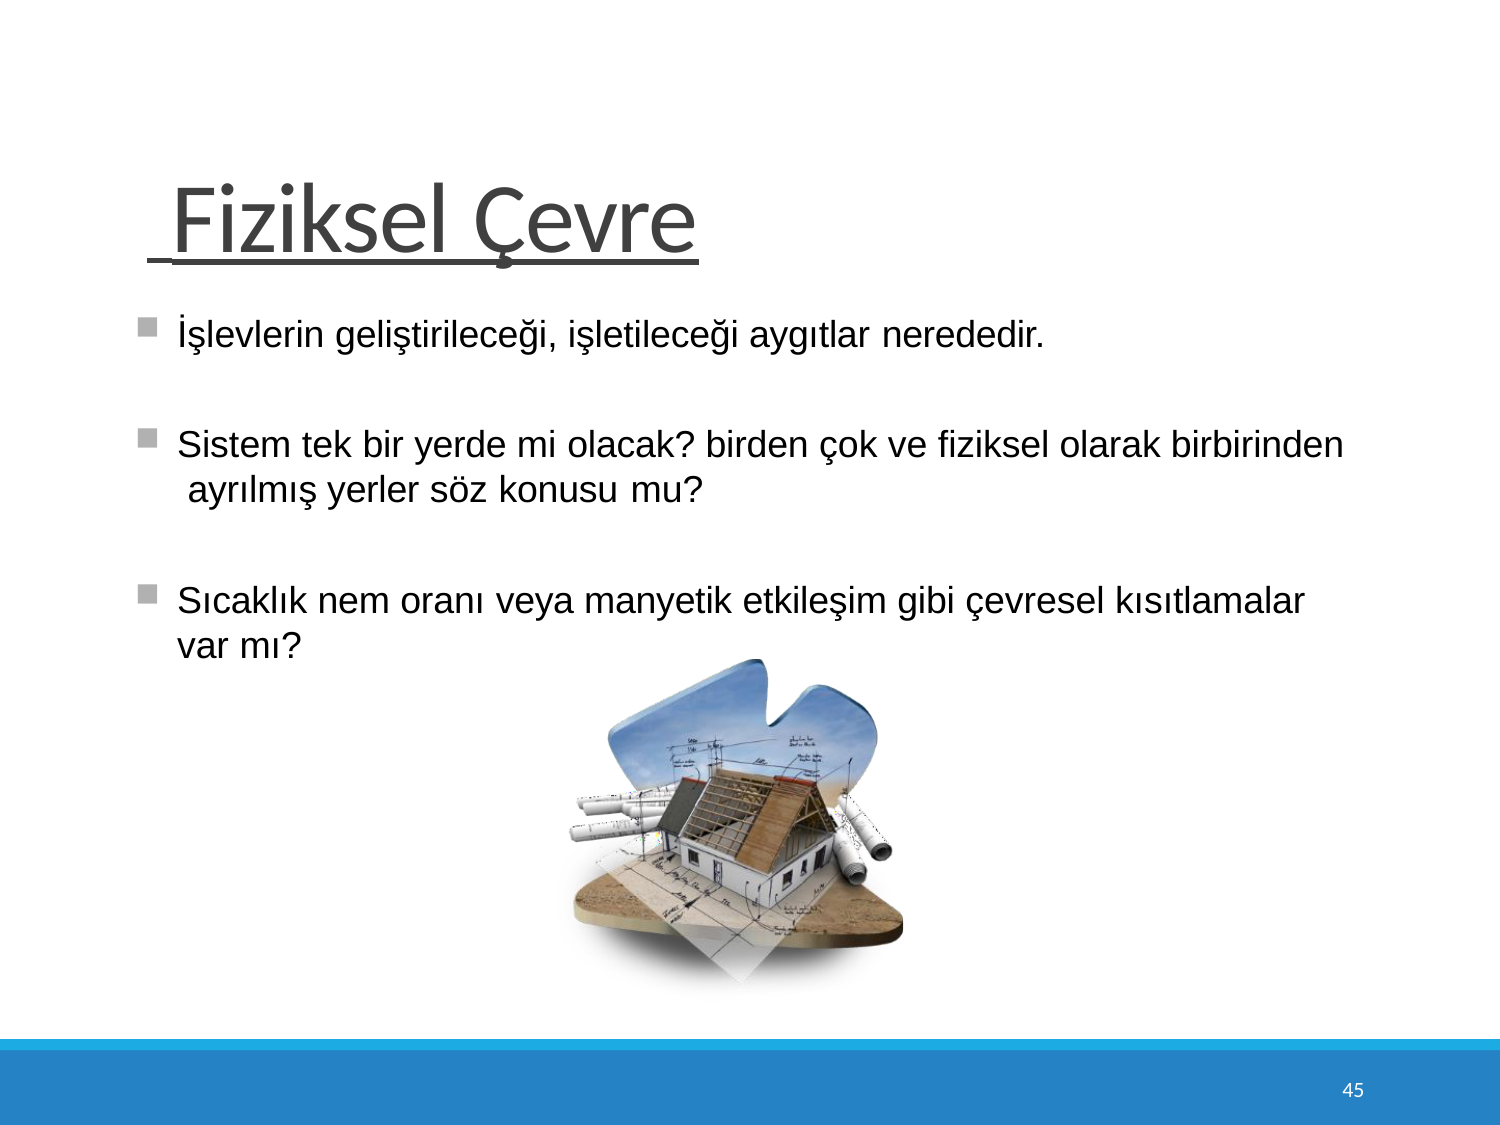

# Fiziksel Çevre
İşlevlerin geliştirileceği, işletileceği aygıtlar nerededir.

Sistem tek bir yerde mi olacak? birden çok ve fiziksel olarak birbirinden  ayrılmış yerler söz konusu mu?

Sıcaklık nem oranı veya manyetik etkileşim gibi çevresel kısıtlamalar  var mı?

45